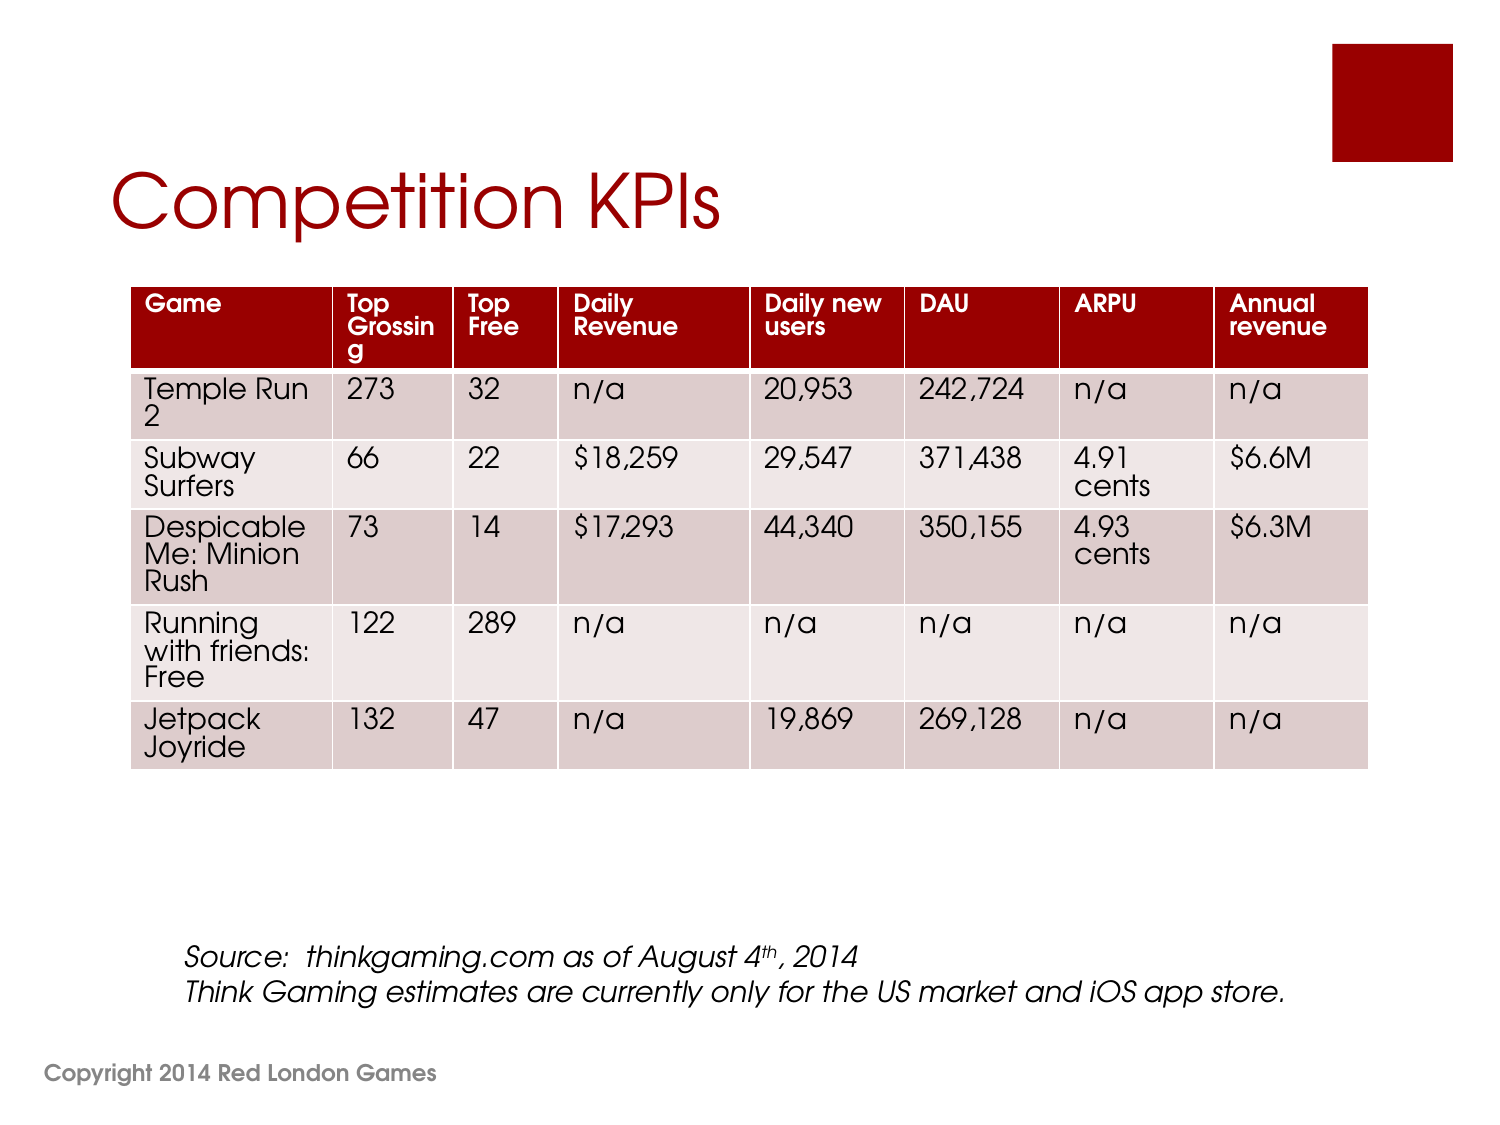

# Competition KPIs
| Game | Top Grossing | Top Free | Daily Revenue | Daily new users | DAU | ARPU | Annual revenue |
| --- | --- | --- | --- | --- | --- | --- | --- |
| Temple Run 2 | 273 | 32 | n/a | 20,953 | 242,724 | n/a | n/a |
| Subway Surfers | 66 | 22 | $18,259 | 29,547 | 371,438 | 4.91 cents | $6.6M |
| Despicable Me: Minion Rush | 73 | 14 | $17,293 | 44,340 | 350,155 | 4.93 cents | $6.3M |
| Running with friends: Free | 122 | 289 | n/a | n/a | n/a | n/a | n/a |
| Jetpack Joyride | 132 | 47 | n/a | 19,869 | 269,128 | n/a | n/a |
Source:  thinkgaming.com as of August 4th, 2014
Think Gaming estimates are currently only for the US market and iOS app store.
Copyright 2014 Red London Games